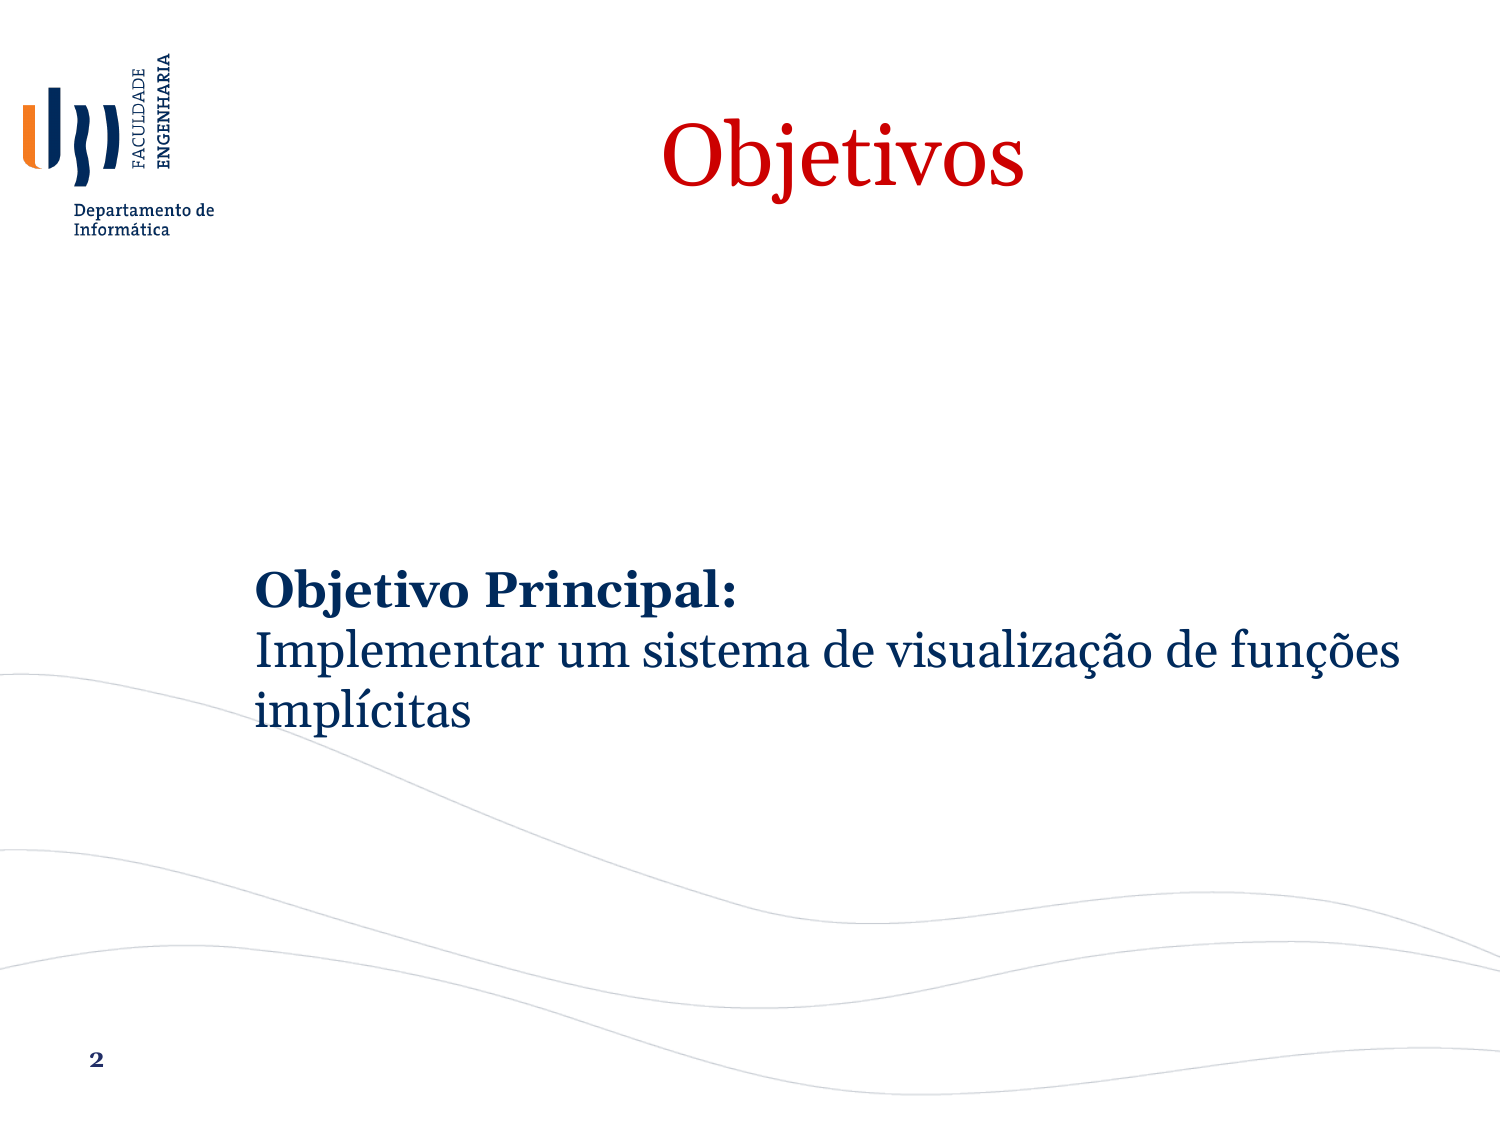

Objetivos
Objetivo Principal:
Implementar um sistema de visualização de funções
implícitas
2